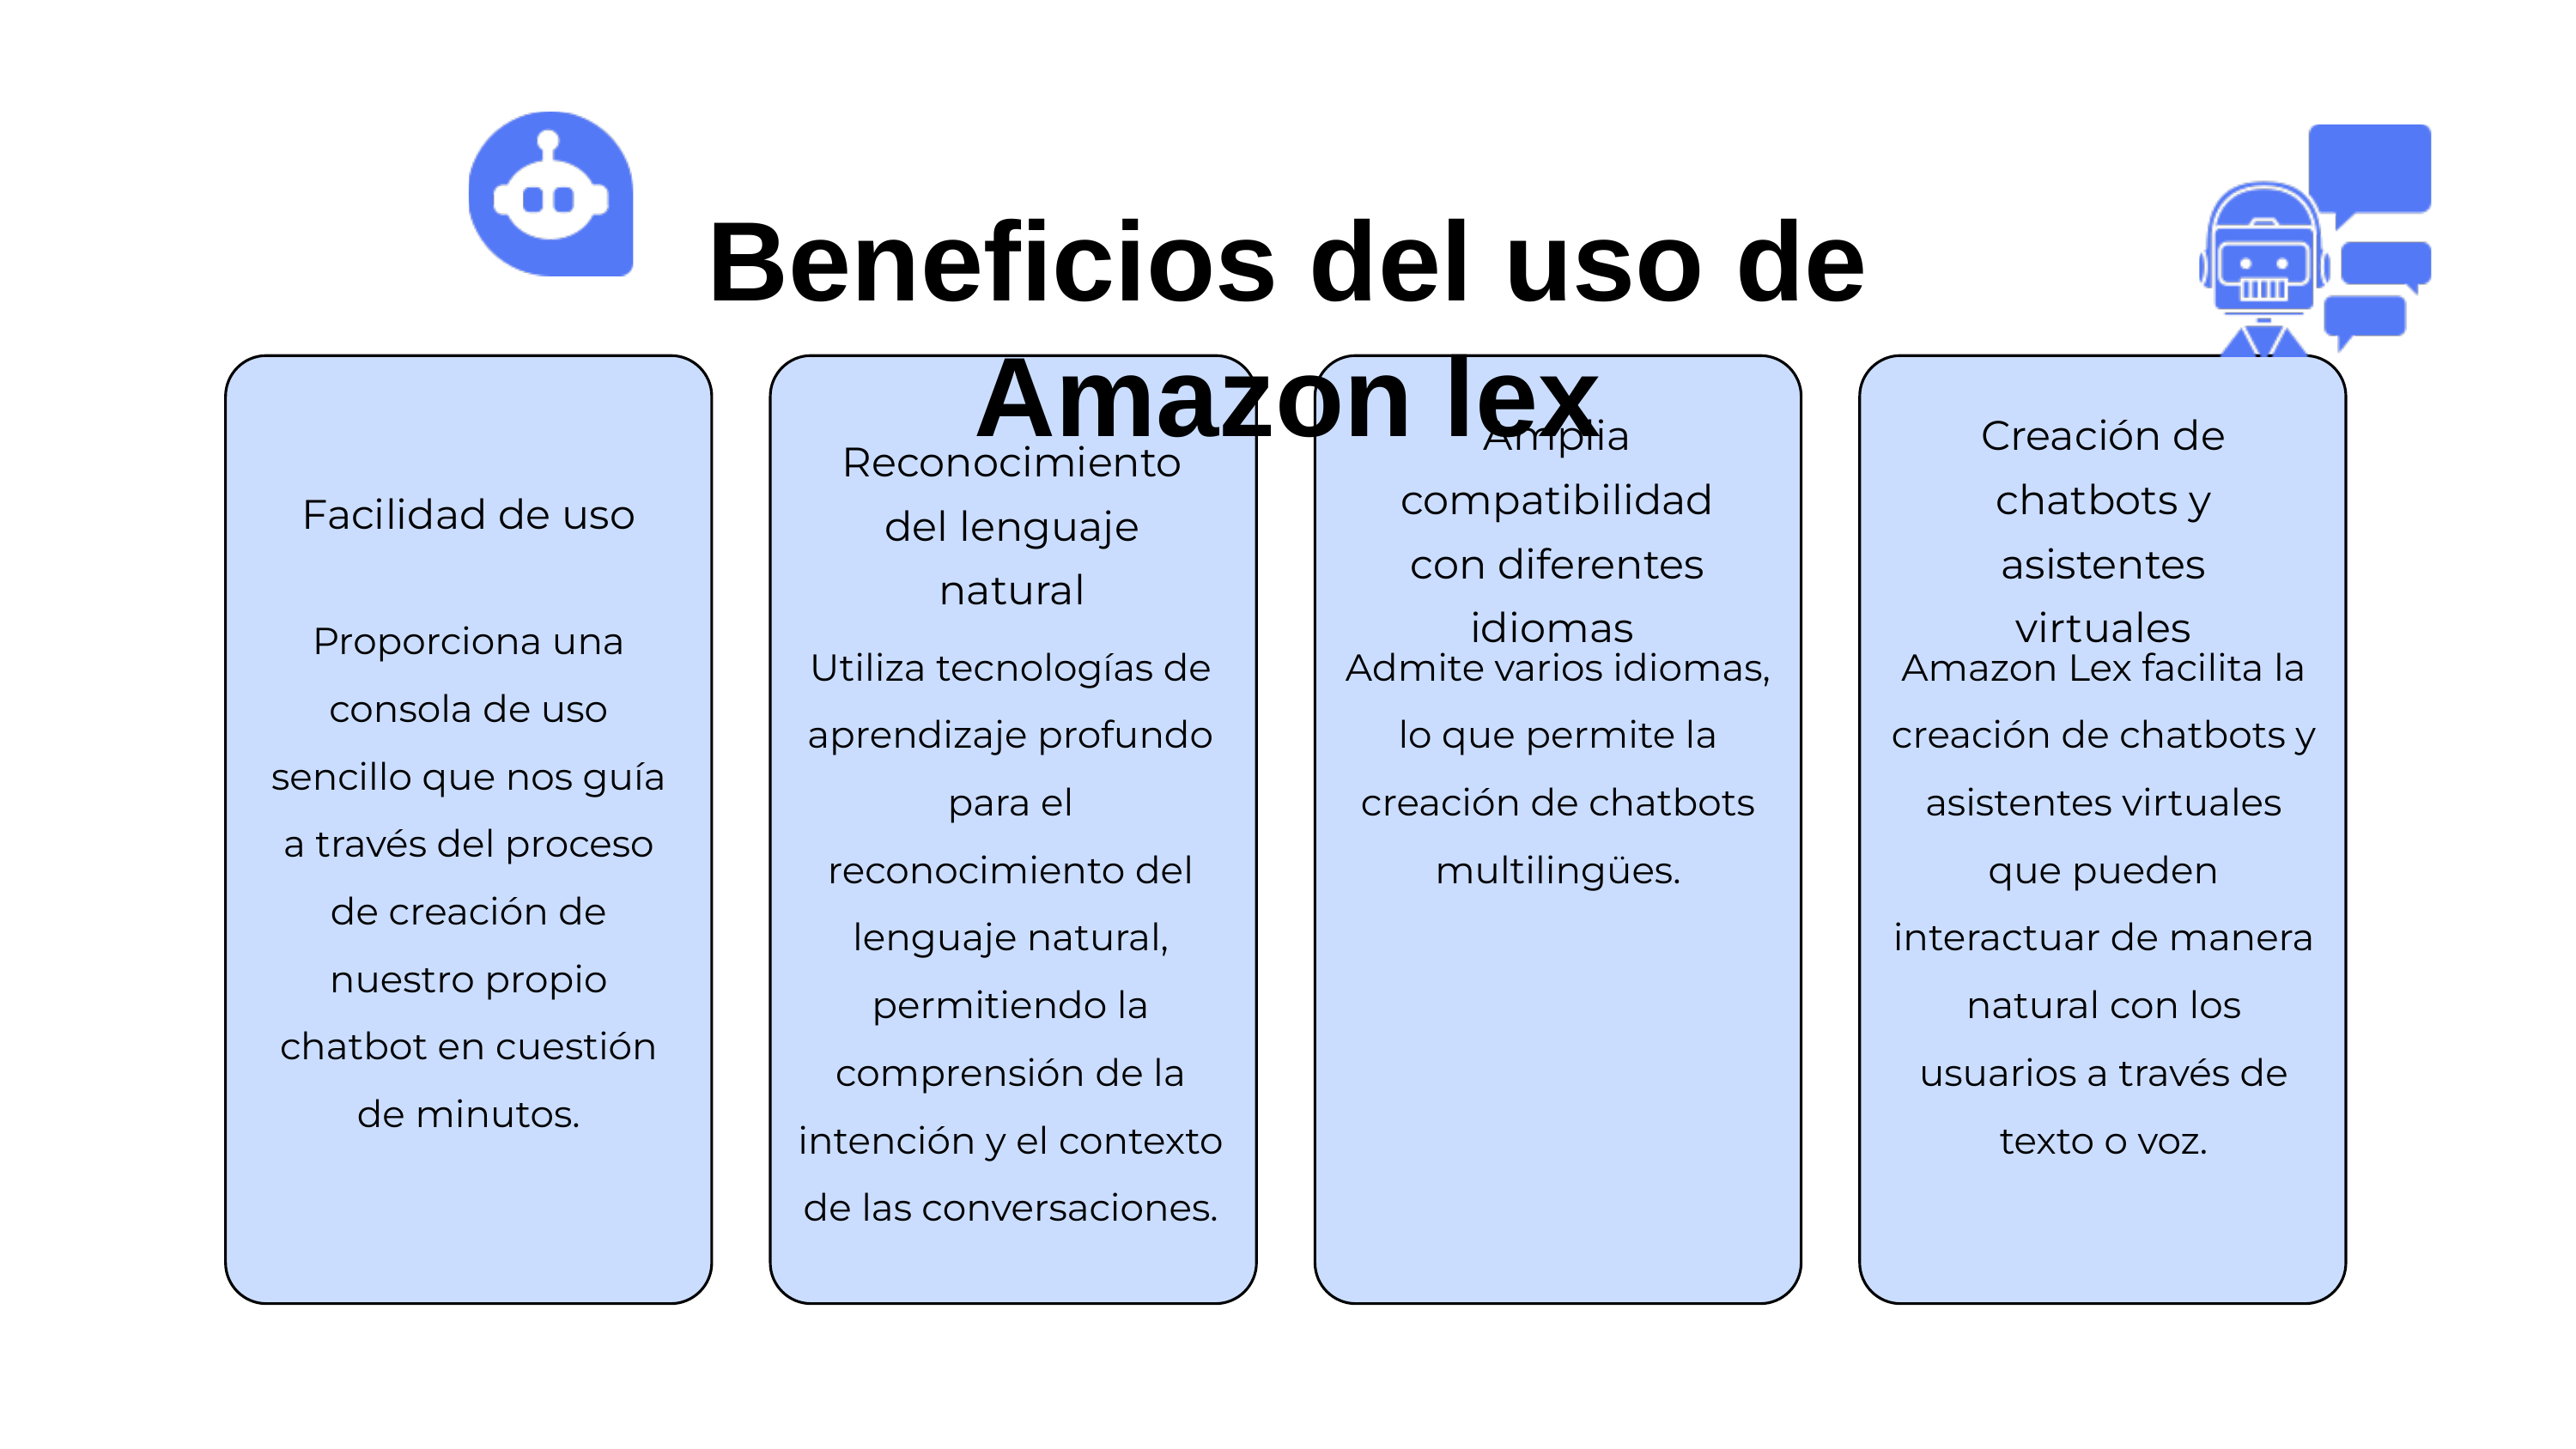

Beneficios del uso de Amazon lex

Amplia compatibilidad con diferentes idiomas
Creación de chatbots y asistentes virtuales
Reconocimiento del lenguaje natural
Facilidad de uso
Proporciona una consola de uso sencillo que nos guía a través del proceso de creación de nuestro propio chatbot en cuestión de minutos.
Utiliza tecnologías de aprendizaje profundo para el reconocimiento del lenguaje natural, permitiendo la comprensión de la intención y el contexto de las conversaciones.
Admite varios idiomas, lo que permite la creación de chatbots multilingües.
Amazon Lex facilita la creación de chatbots y asistentes virtuales que pueden interactuar de manera natural con los usuarios a través de texto o voz.